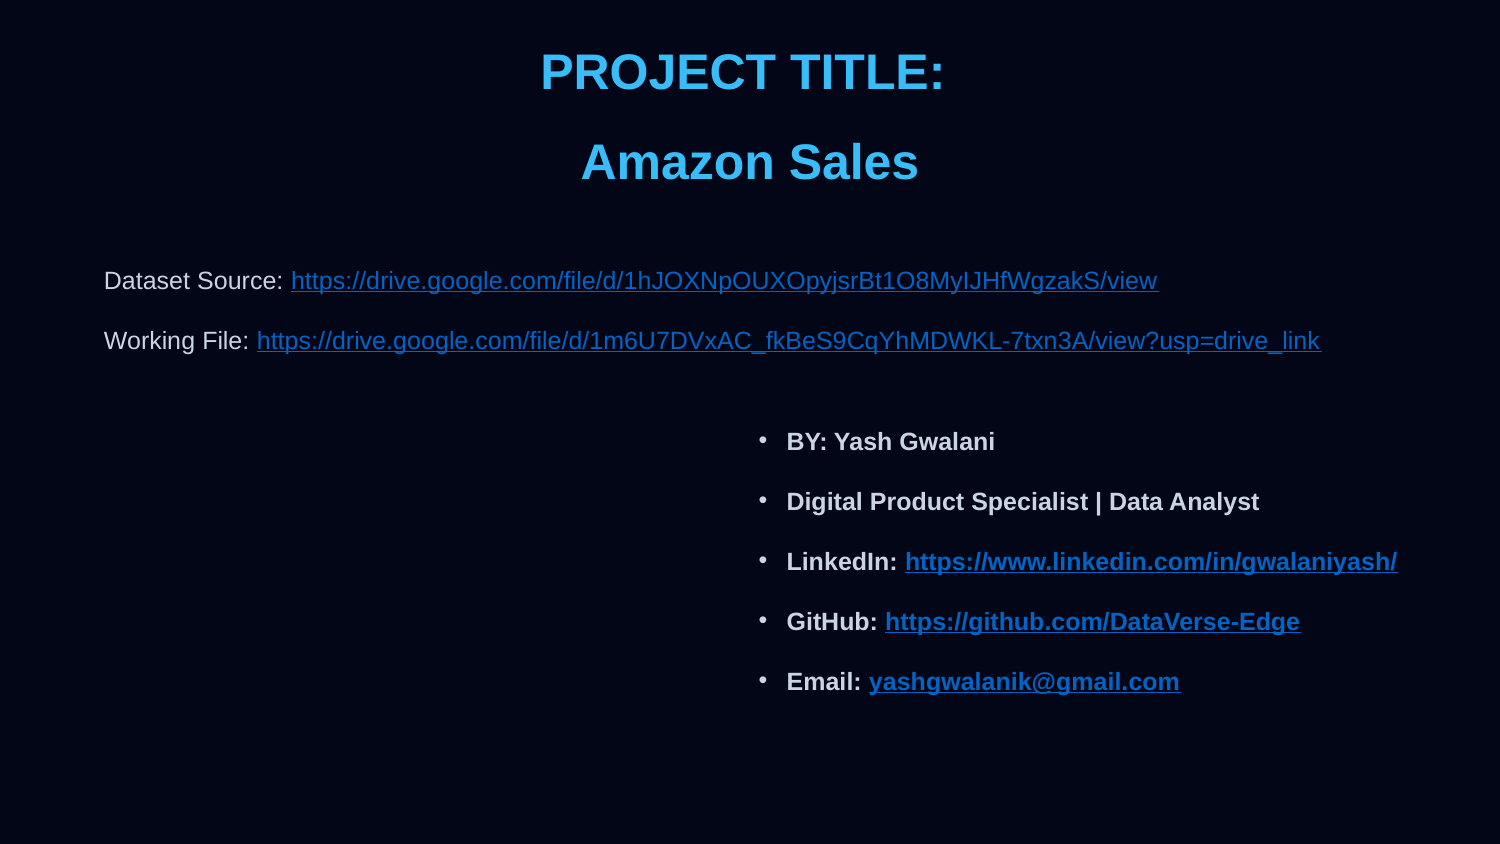

PROJECT TITLE:
Amazon Sales
Dataset Source: https://drive.google.com/file/d/1hJOXNpOUXOpyjsrBt1O8MyIJHfWgzakS/view
Working File: https://drive.google.com/file/d/1m6U7DVxAC_fkBeS9CqYhMDWKL-7txn3A/view?usp=drive_link

BY: Yash Gwalani
Digital Product Specialist | Data Analyst
LinkedIn: https://www.linkedin.com/in/gwalaniyash/
GitHub: https://github.com/DataVerse-Edge
Email: yashgwalanik@gmail.com